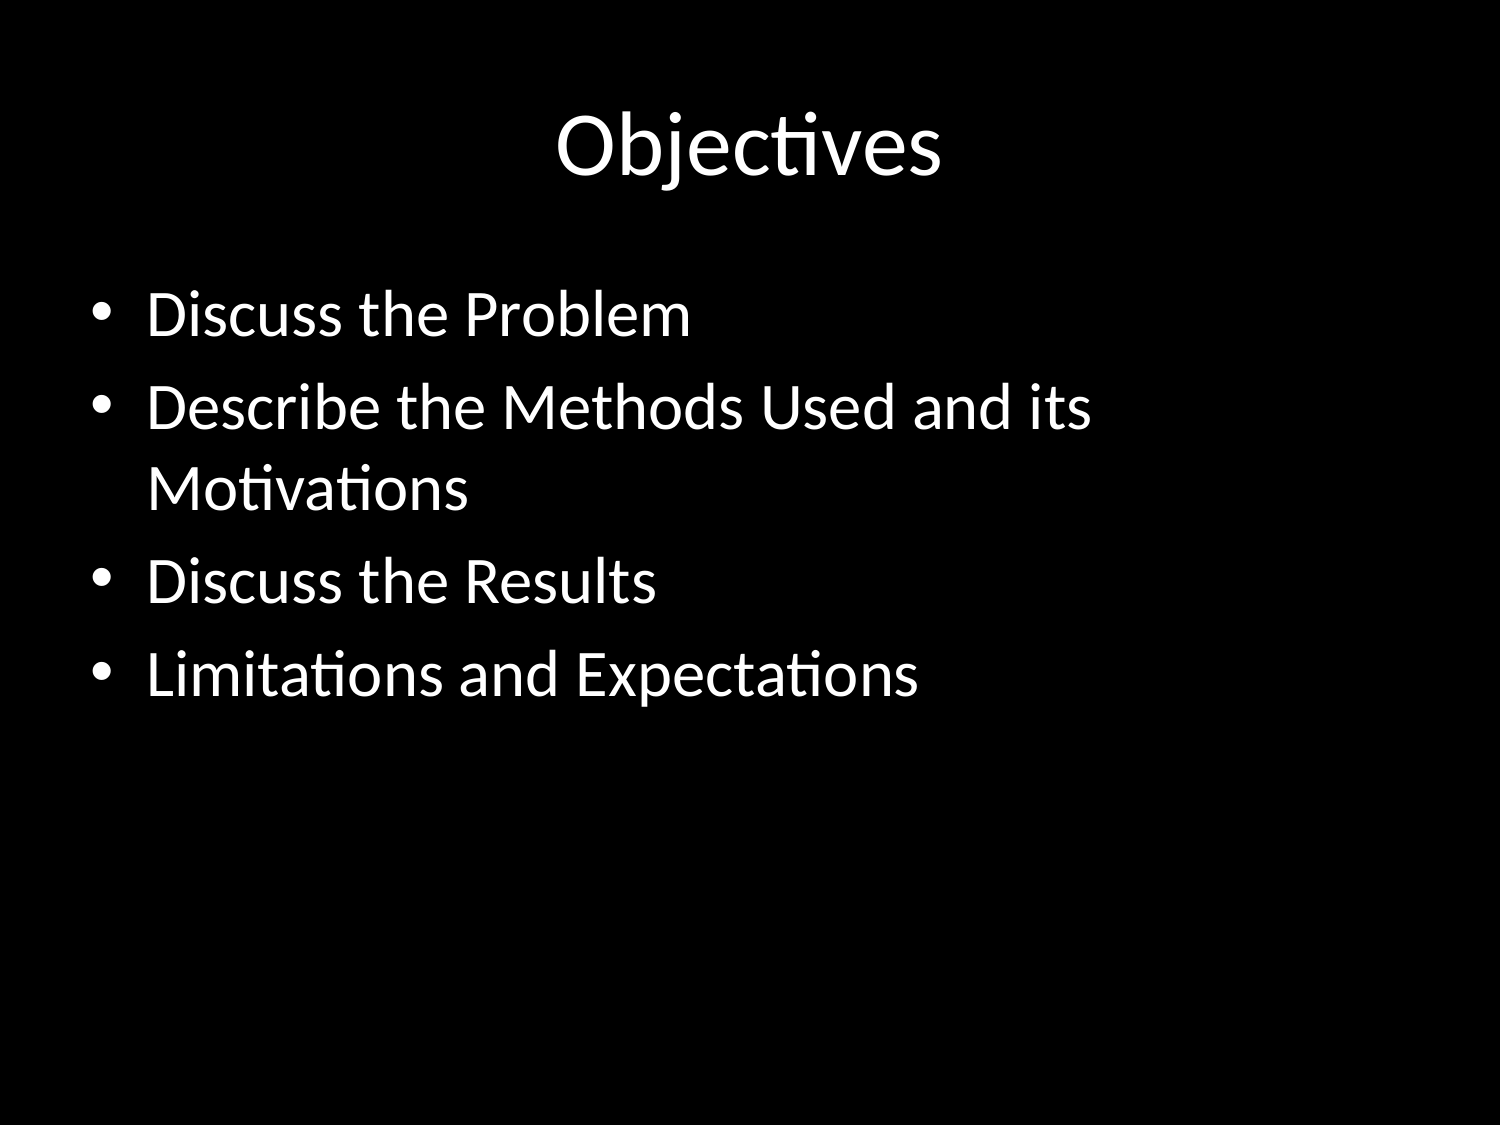

# Objectives
Discuss the Problem
Describe the Methods Used and its Motivations
Discuss the Results
Limitations and Expectations